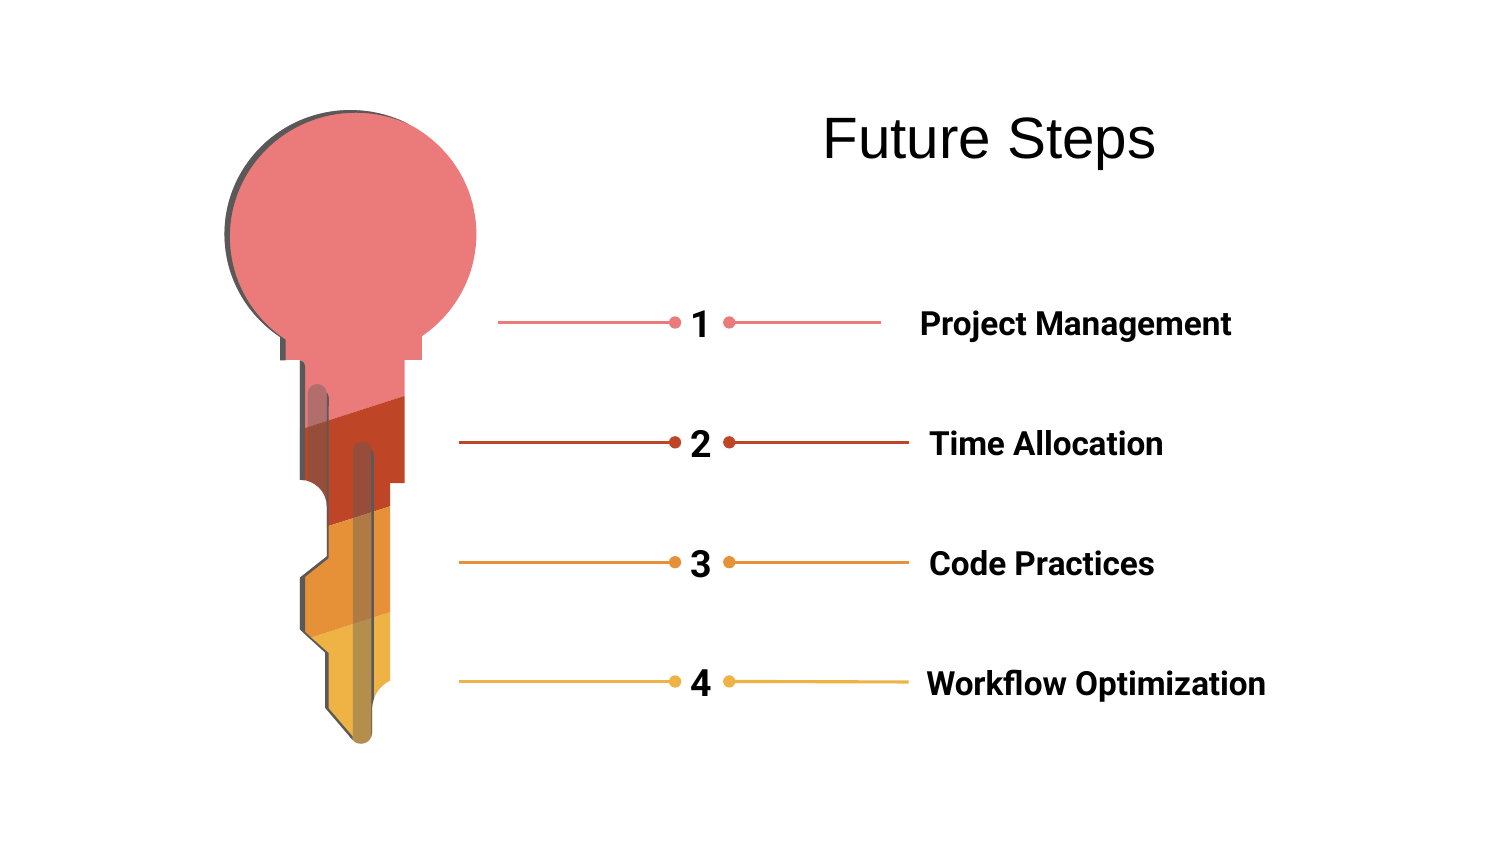

# Future Steps

Project Management
1

Time Allocation
2

3
Code Practices

4
Workflow Optimization